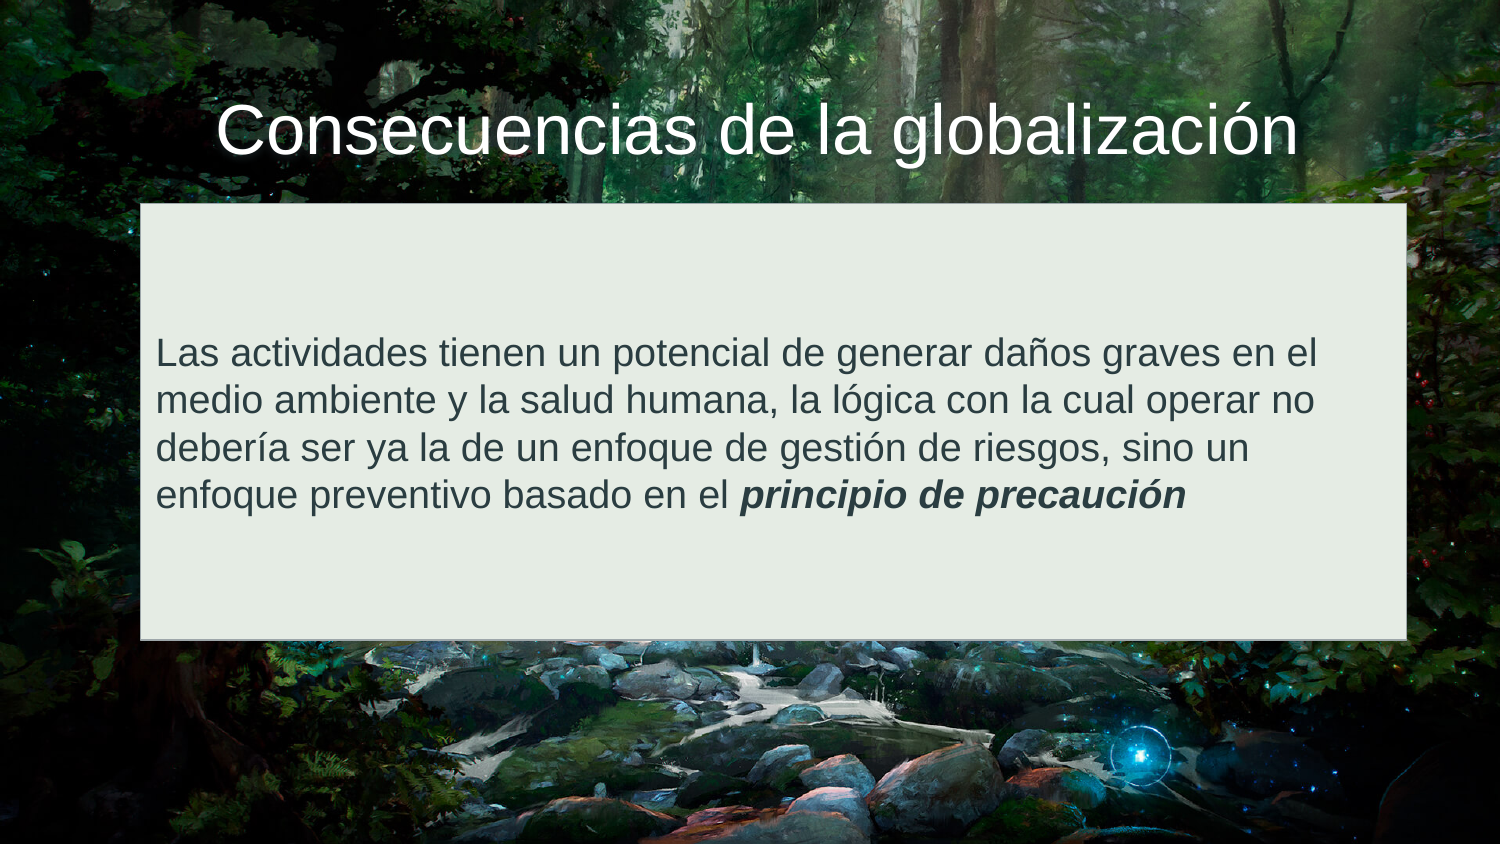

# Consecuencias de la globalización

Las actividades tienen un potencial de generar daños graves en el medio ambiente y la salud humana, la lógica con la cual operar no debería ser ya la de un enfoque de gestión de riesgos, sino un enfoque preventivo basado en el principio de precaución